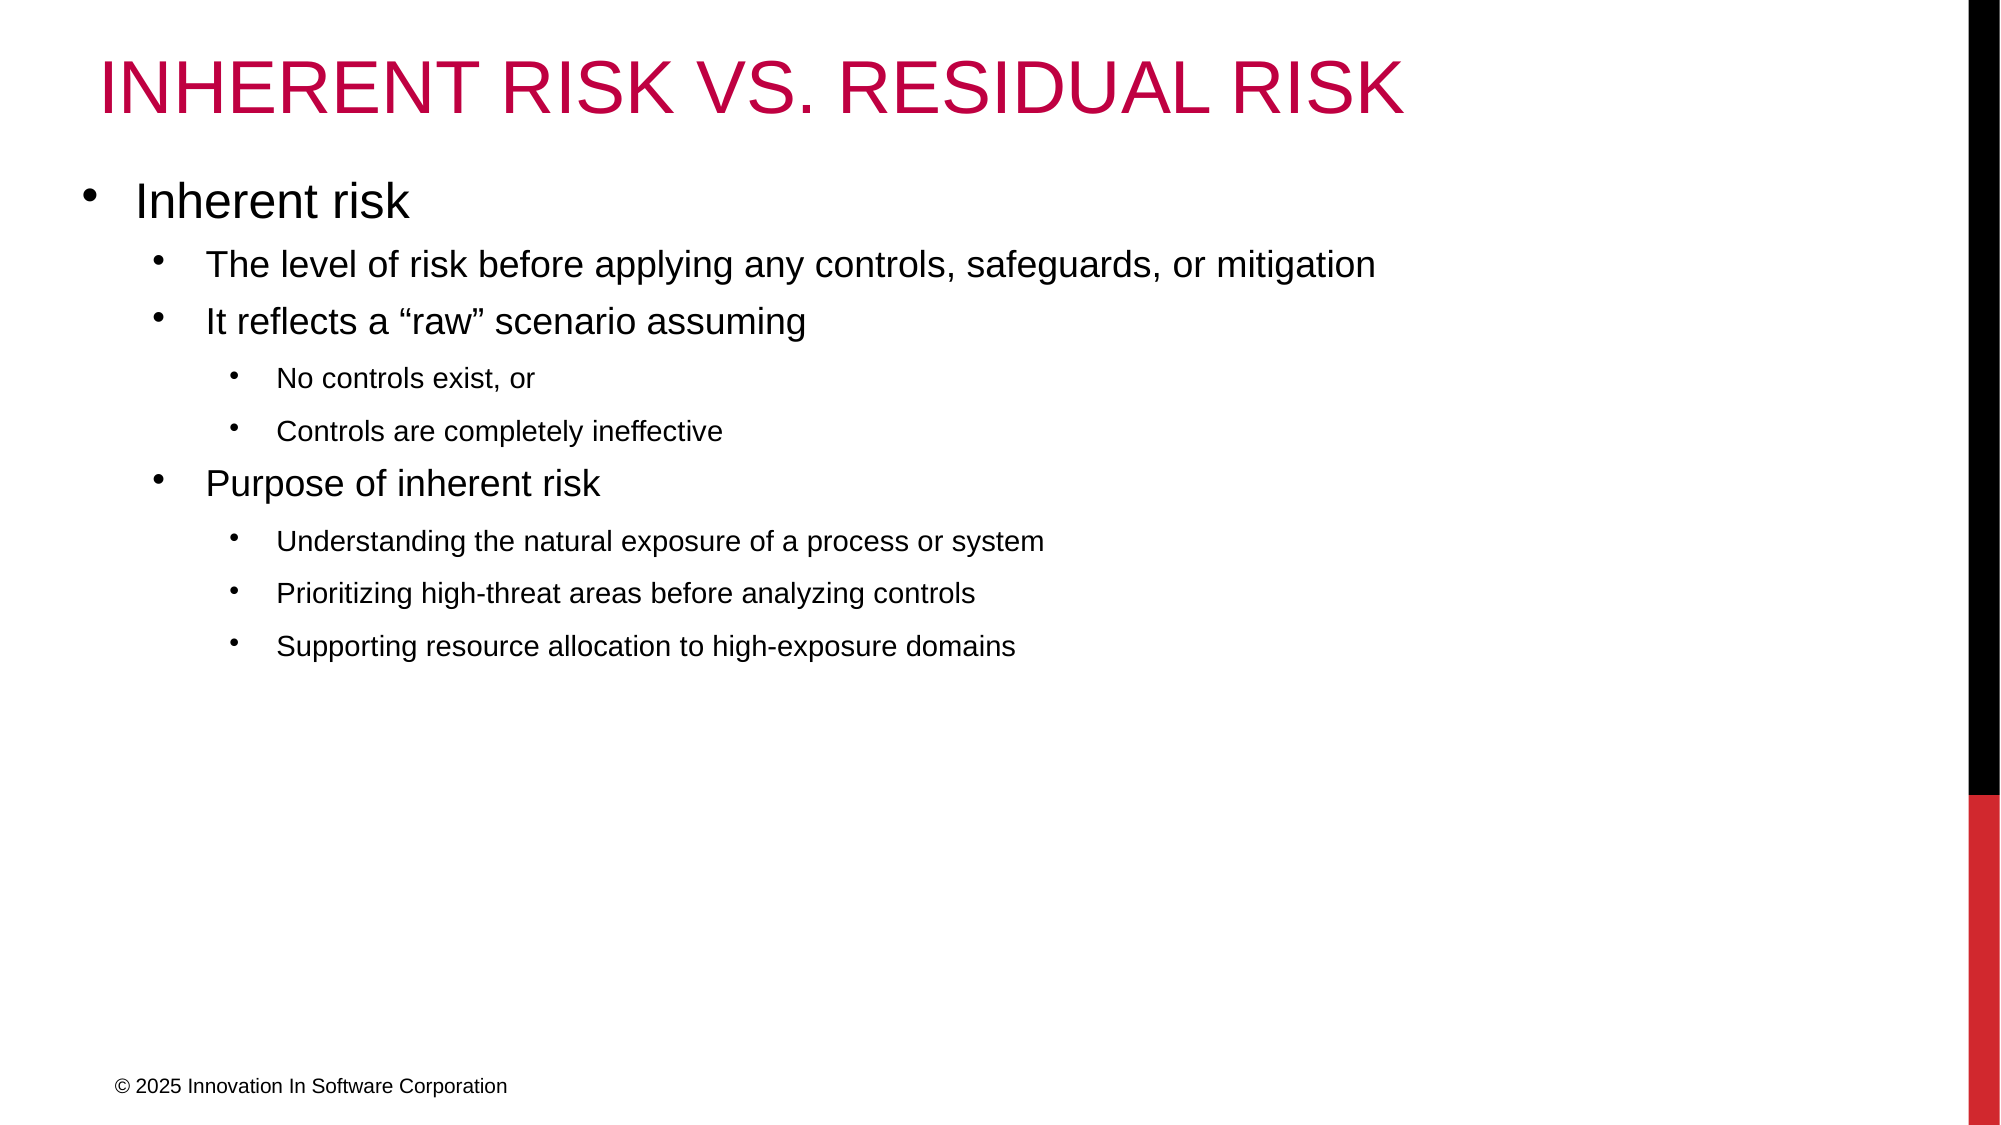

# Inherent Risk vs. Residual Risk
Inherent risk
The level of risk before applying any controls, safeguards, or mitigation
It reflects a “raw” scenario assuming
No controls exist, or
Controls are completely ineffective
Purpose of inherent risk
Understanding the natural exposure of a process or system
Prioritizing high-threat areas before analyzing controls
Supporting resource allocation to high-exposure domains
© 2025 Innovation In Software Corporation